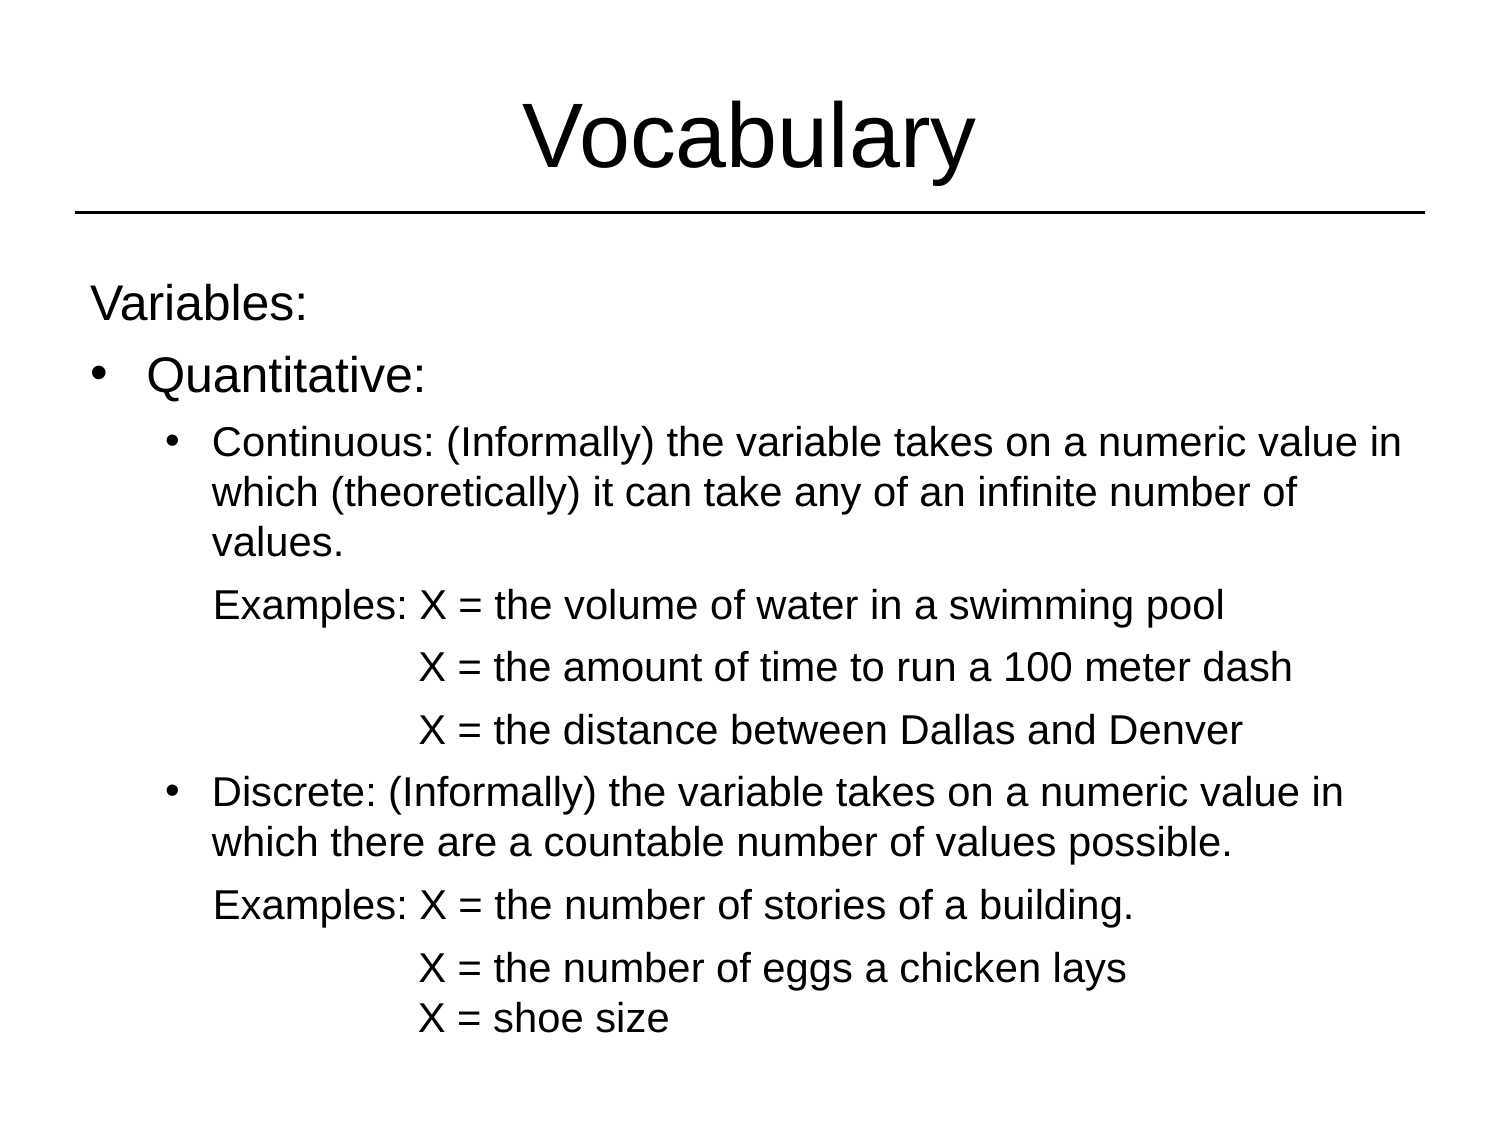

# Vocabulary
Variables:
Quantitative:
Continuous: (Informally) the variable takes on a numeric value in which (theoretically) it can take any of an infinite number of values.
Examples: X = the volume of water in a swimming pool
X = the amount of time to run a 100 meter dash
X = the distance between Dallas and Denver
Discrete: (Informally) the variable takes on a numeric value in which there are a countable number of values possible.
Examples: X = the number of stories of a building.
X = the number of eggs a chicken lays
X = shoe size